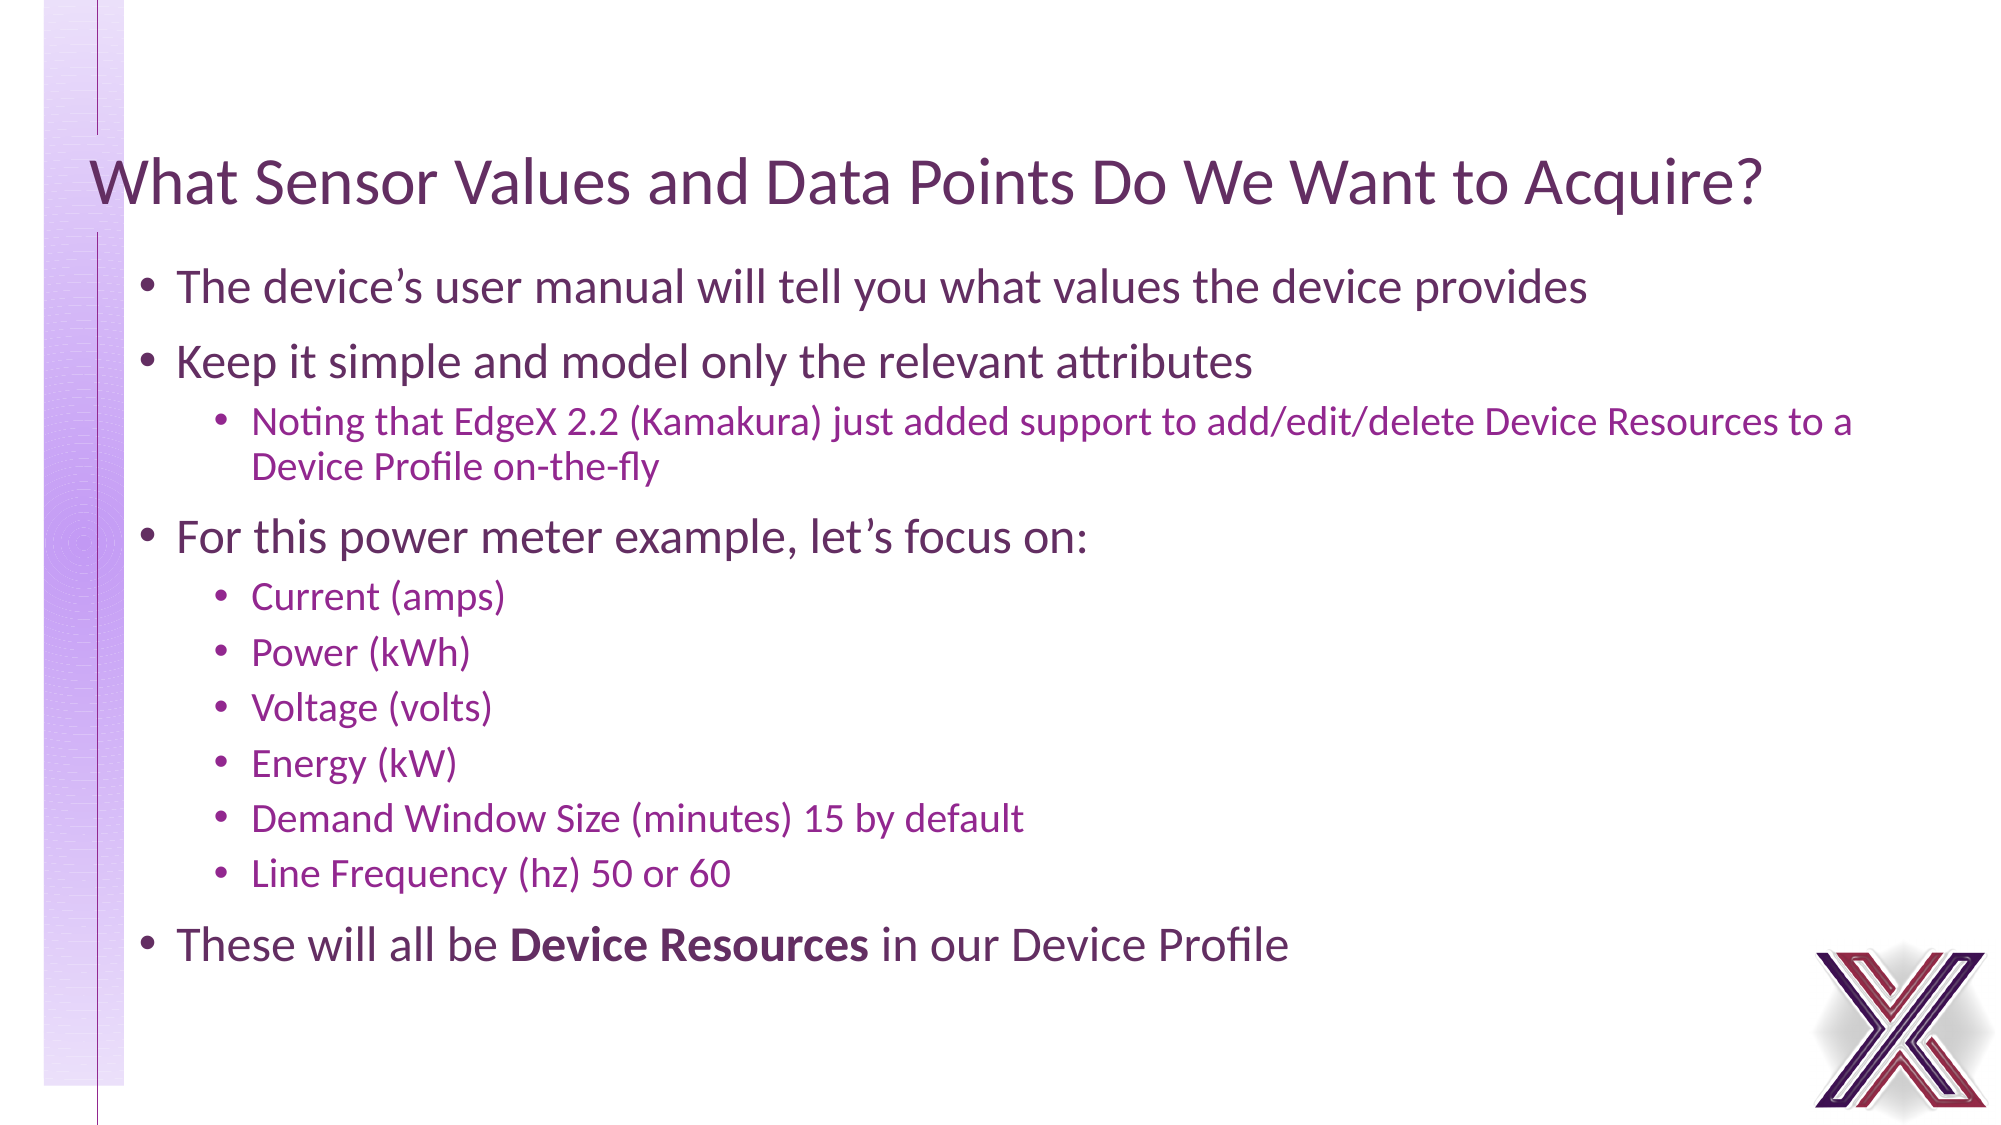

# What Sensor Values and Data Points Do We Want to Acquire?
The device’s user manual will tell you what values the device provides
Keep it simple and model only the relevant attributes
Noting that EdgeX 2.2 (Kamakura) just added support to add/edit/delete Device Resources to a Device Profile on-the-fly
For this power meter example, let’s focus on:
Current (amps)
Power (kWh)
Voltage (volts)
Energy (kW)
Demand Window Size (minutes) 15 by default
Line Frequency (hz) 50 or 60
These will all be Device Resources in our Device Profile